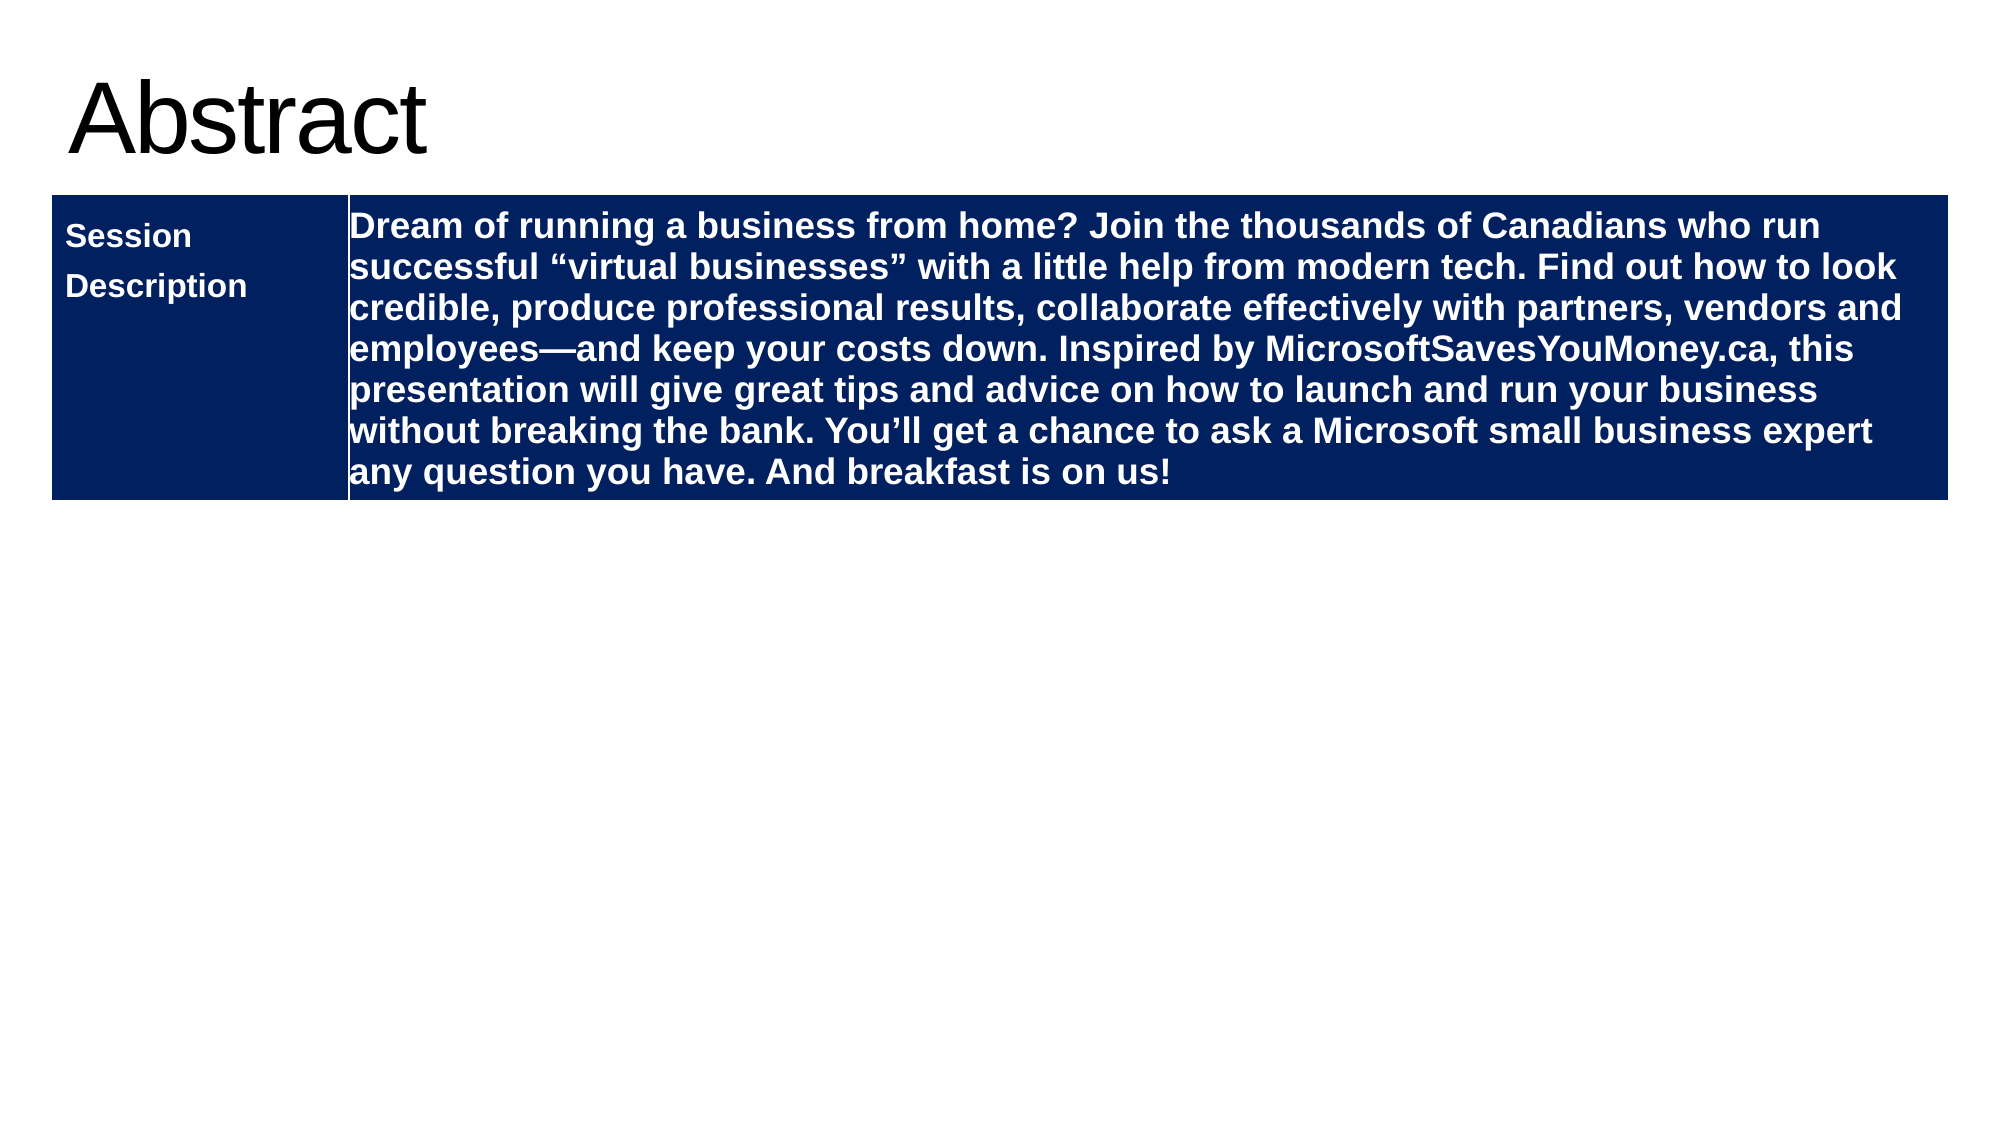

# Abstract
| Session Description | Dream of running a business from home? Join the thousands of Canadians who run successful “virtual businesses” with a little help from modern tech. Find out how to look credible, produce professional results, collaborate effectively with partners, vendors and employees—and keep your costs down. Inspired by MicrosoftSavesYouMoney.ca, this presentation will give great tips and advice on how to launch and run your business without breaking the bank. You’ll get a chance to ask a Microsoft small business expert any question you have. And breakfast is on us! |
| --- | --- |